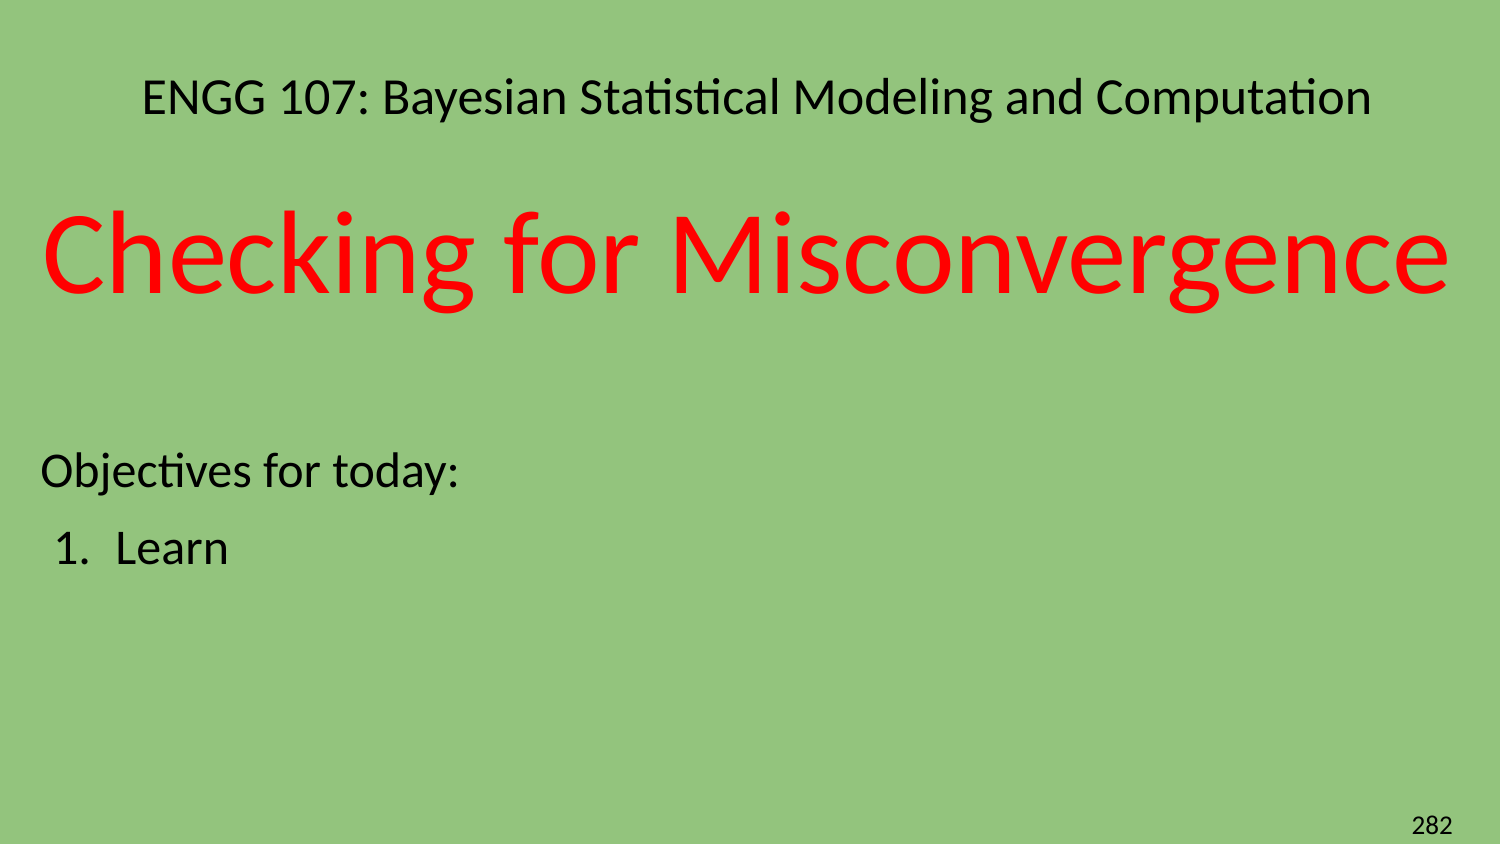

# ENGG 107: Bayesian Statistical Modeling and Computation
Checking for Misconvergence
Objectives for today:
Learn
282